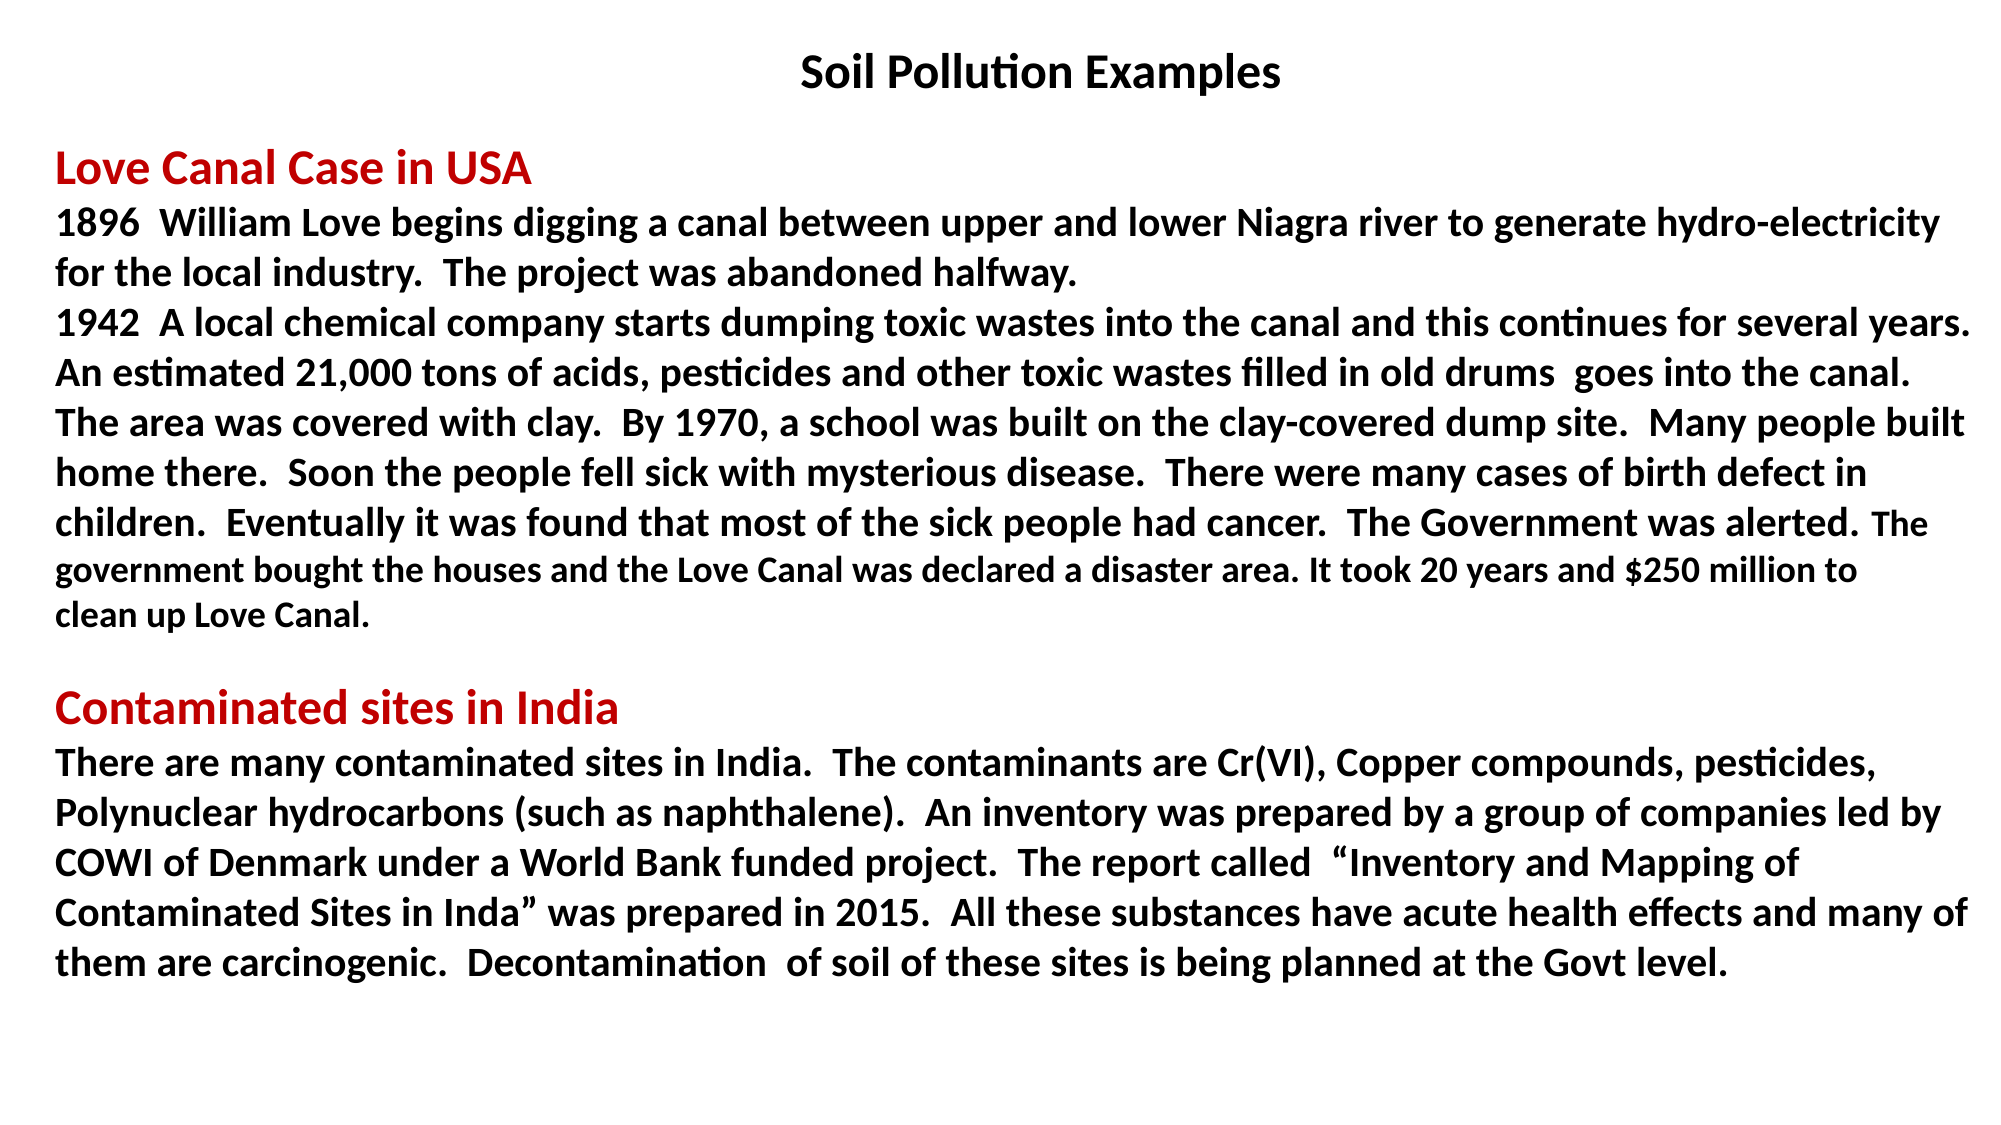

Soil Pollution Examples
Love Canal Case in USA
1896  William Love begins digging a canal between upper and lower Niagra river to generate hydro-electricity for the local industry.  The project was abandoned halfway.
1942  A local chemical company starts dumping toxic wastes into the canal and this continues for several years. An estimated 21,000 tons of acids, pesticides and other toxic wastes filled in old drums  goes into the canal.  The area was covered with clay.  By 1970, a school was built on the clay-covered dump site.  Many people built home there.  Soon the people fell sick with mysterious disease.  There were many cases of birth defect in children.  Eventually it was found that most of the sick people had cancer.  The Government was alerted. The government bought the houses and the Love Canal was declared a disaster area. It took 20 years and $250 million to
clean up Love Canal.

Contaminated sites in India
There are many contaminated sites in India.  The contaminants are Cr(VI), Copper compounds, pesticides, Polynuclear hydrocarbons (such as naphthalene).  An inventory was prepared by a group of companies led by COWI of Denmark under a World Bank funded project.  The report called  “Inventory and Mapping of Contaminated Sites in Inda” was prepared in 2015.  All these substances have acute health effects and many of them are carcinogenic.  Decontamination  of soil of these sites is being planned at the Govt level.